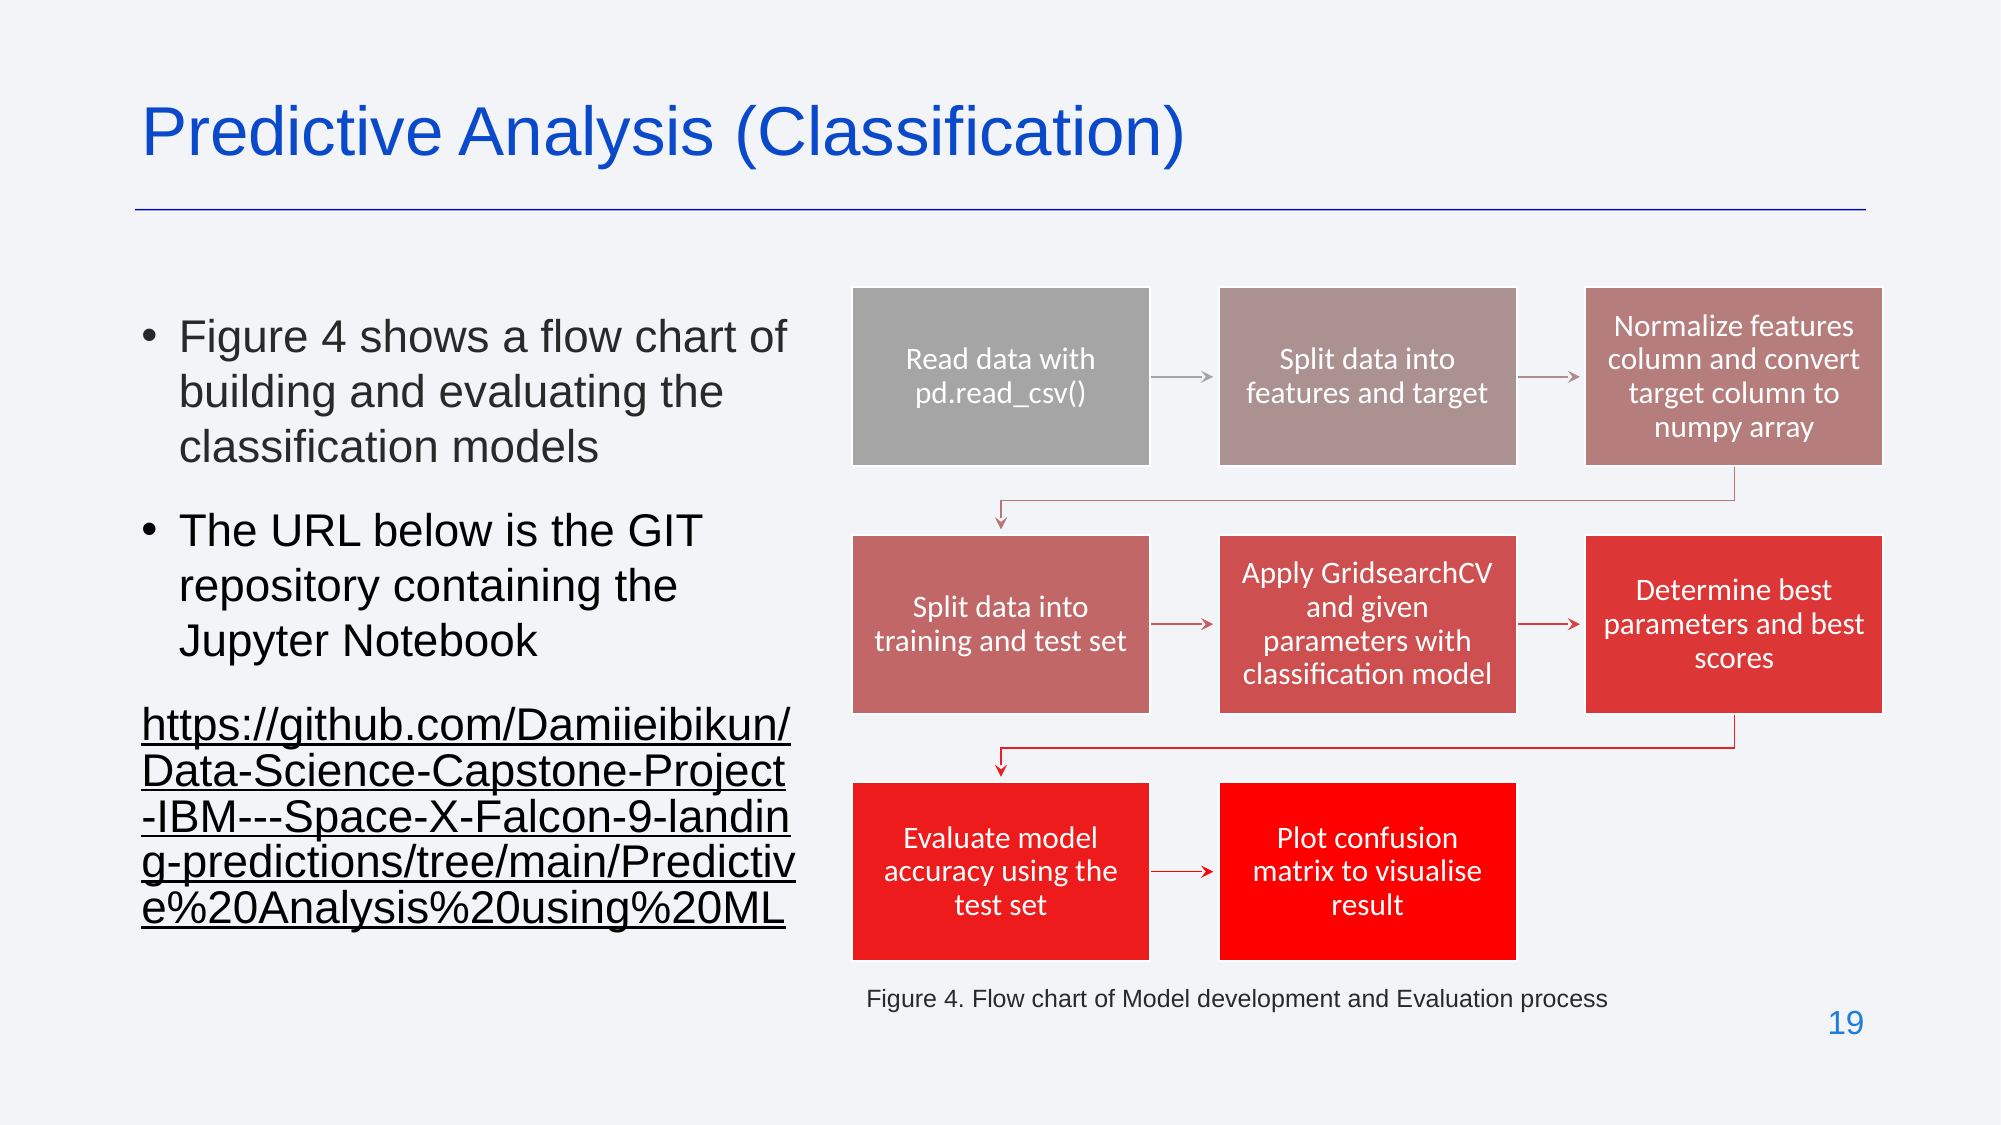

Predictive Analysis (Classification)

Read data with pd.read_csv()

Split data into features and target

Normalize features column and convert target column to numpy array

Split data into training and test set

Apply GridsearchCV and given parameters with classification model

Determine best parameters and best scores

Evaluate model accuracy using the test set

Plot confusion matrix to visualise result

Figure 4 shows a flow chart of building and evaluating the classification models
The URL below is the GIT repository containing the Jupyter Notebook
https://github.com/Damiieibikun/Data-Science-Capstone-Project-IBM---Space-X-Falcon-9-landing-predictions/tree/main/Predictive%20Analysis%20using%20ML
Figure 4. Flow chart of Model development and Evaluation process
19